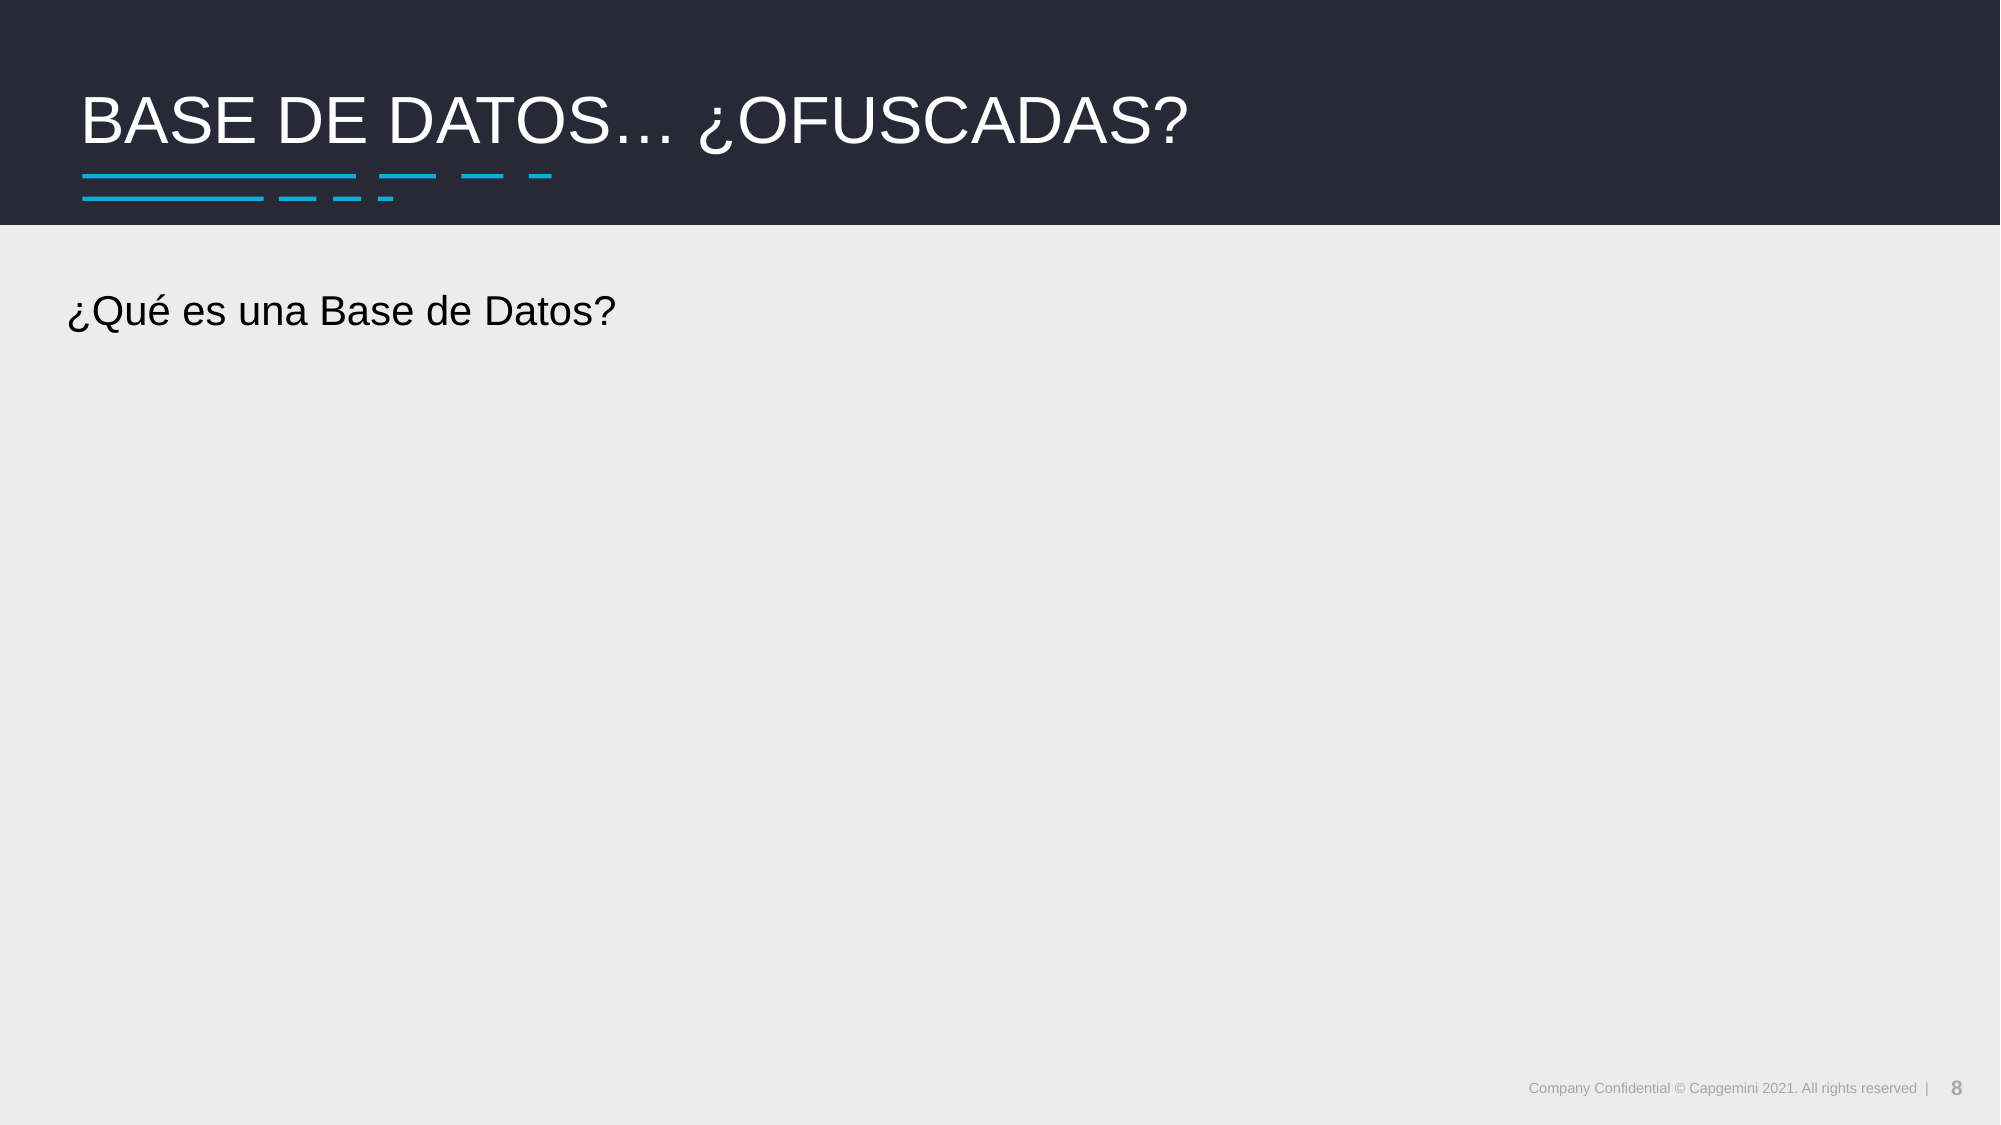

Base de datos… ¿ofuscadas?

¿Qué es una Base de Datos?
8